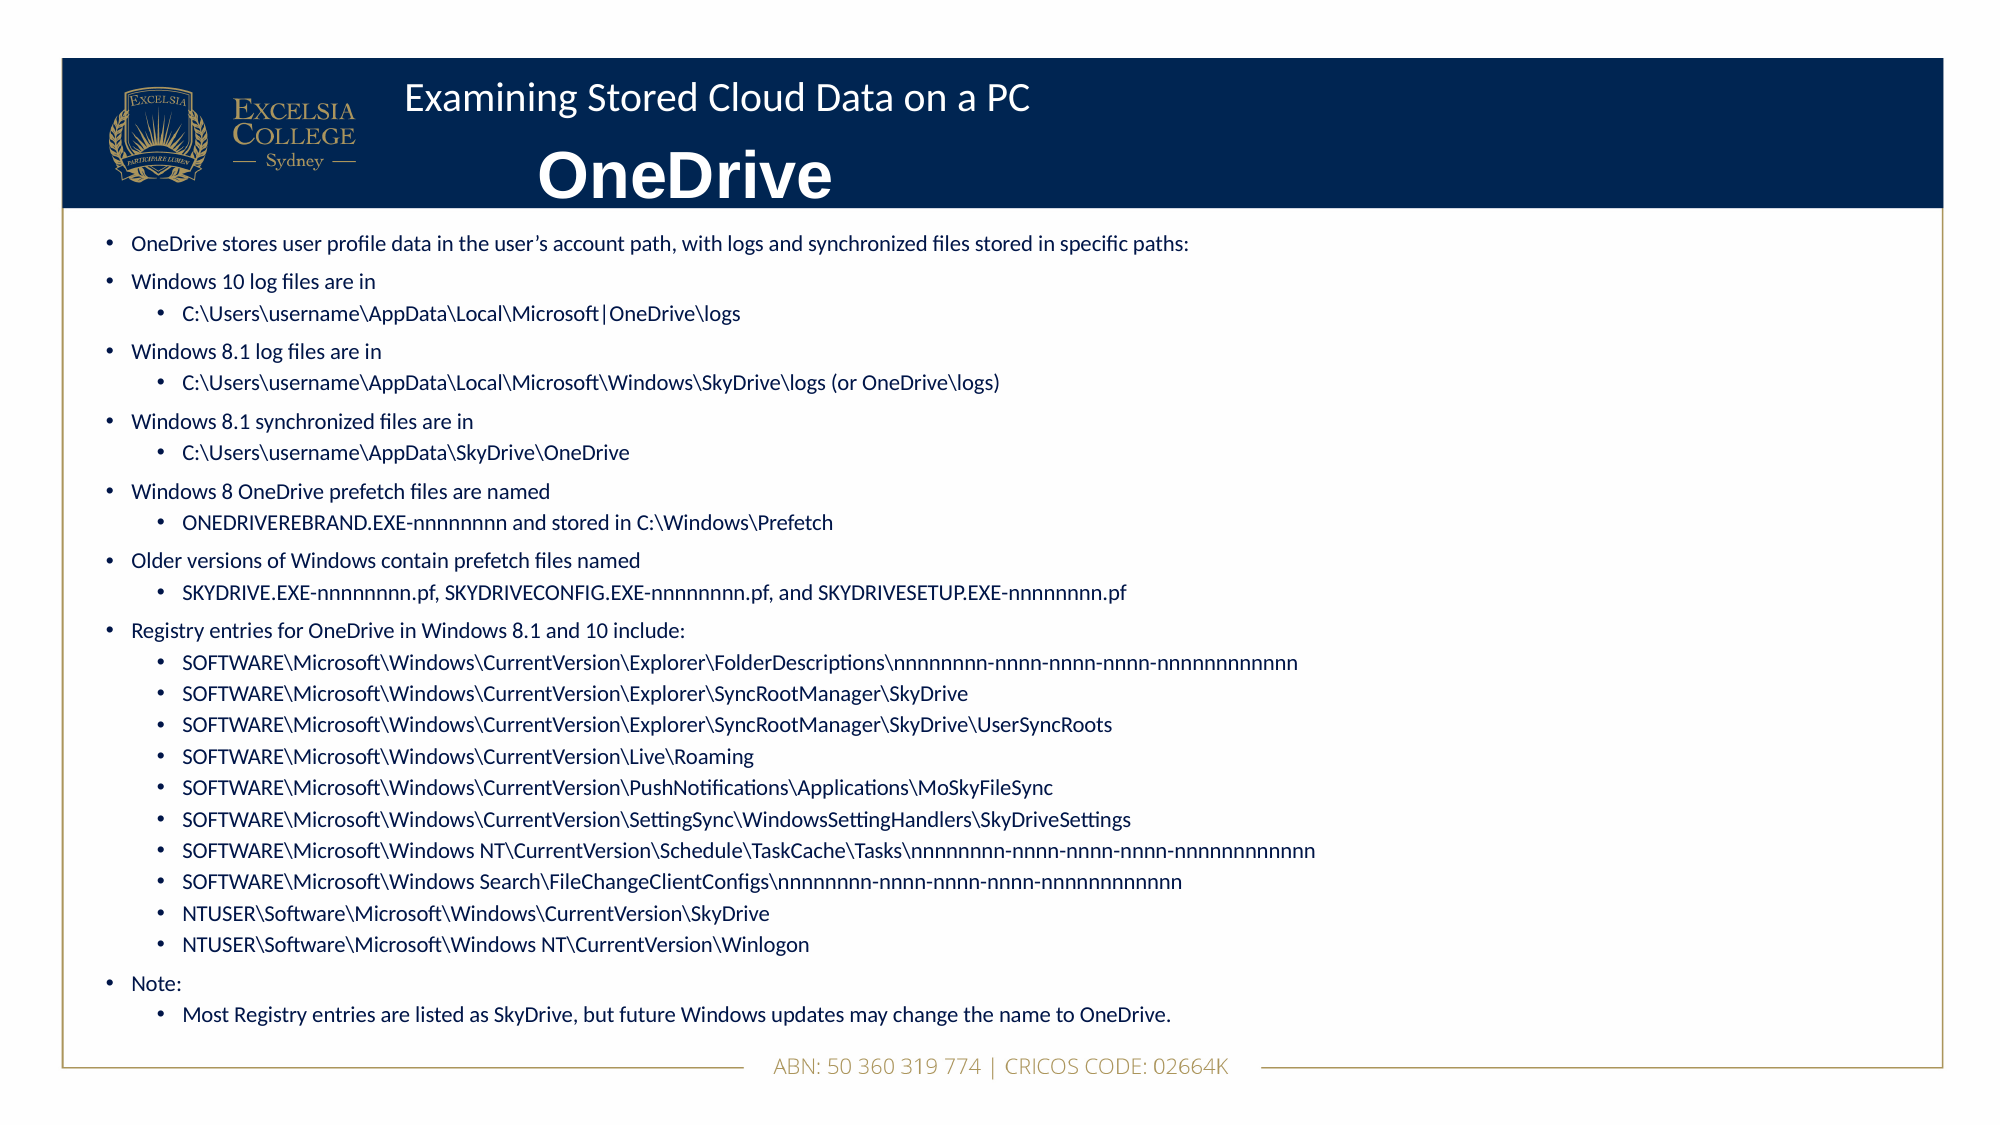

# Examining Stored Cloud Data on a PC
OneDrive
OneDrive stores user profile data in the user’s account path, with logs and synchronized files stored in specific paths:
Windows 10 log files are in
C:\Users\username\AppData\Local\Microsoft|OneDrive\logs
Windows 8.1 log files are in
C:\Users\username\AppData\Local\Microsoft\Windows\SkyDrive\logs (or OneDrive\logs)
Windows 8.1 synchronized files are in
C:\Users\username\AppData\SkyDrive\OneDrive
Windows 8 OneDrive prefetch files are named
ONEDRIVEREBRAND.EXE-nnnnnnnn and stored in C:\Windows\Prefetch
Older versions of Windows contain prefetch files named
SKYDRIVE.EXE-nnnnnnnn.pf, SKYDRIVECONFIG.EXE-nnnnnnnn.pf, and SKYDRIVESETUP.EXE-nnnnnnnn.pf
Registry entries for OneDrive in Windows 8.1 and 10 include:
SOFTWARE\Microsoft\Windows\CurrentVersion\Explorer\FolderDescriptions\nnnnnnnn-nnnn-nnnn-nnnn-nnnnnnnnnnnn
SOFTWARE\Microsoft\Windows\CurrentVersion\Explorer\SyncRootManager\SkyDrive
SOFTWARE\Microsoft\Windows\CurrentVersion\Explorer\SyncRootManager\SkyDrive\UserSyncRoots
SOFTWARE\Microsoft\Windows\CurrentVersion\Live\Roaming
SOFTWARE\Microsoft\Windows\CurrentVersion\PushNotifications\Applications\MoSkyFileSync
SOFTWARE\Microsoft\Windows\CurrentVersion\SettingSync\WindowsSettingHandlers\SkyDriveSettings
SOFTWARE\Microsoft\Windows NT\CurrentVersion\Schedule\TaskCache\Tasks\nnnnnnnn-nnnn-nnnn-nnnn-nnnnnnnnnnnn
SOFTWARE\Microsoft\Windows Search\FileChangeClientConfigs\nnnnnnnn-nnnn-nnnn-nnnn-nnnnnnnnnnnn
NTUSER\Software\Microsoft\Windows\CurrentVersion\SkyDrive
NTUSER\Software\Microsoft\Windows NT\CurrentVersion\Winlogon
Note:
Most Registry entries are listed as SkyDrive, but future Windows updates may change the name to OneDrive.